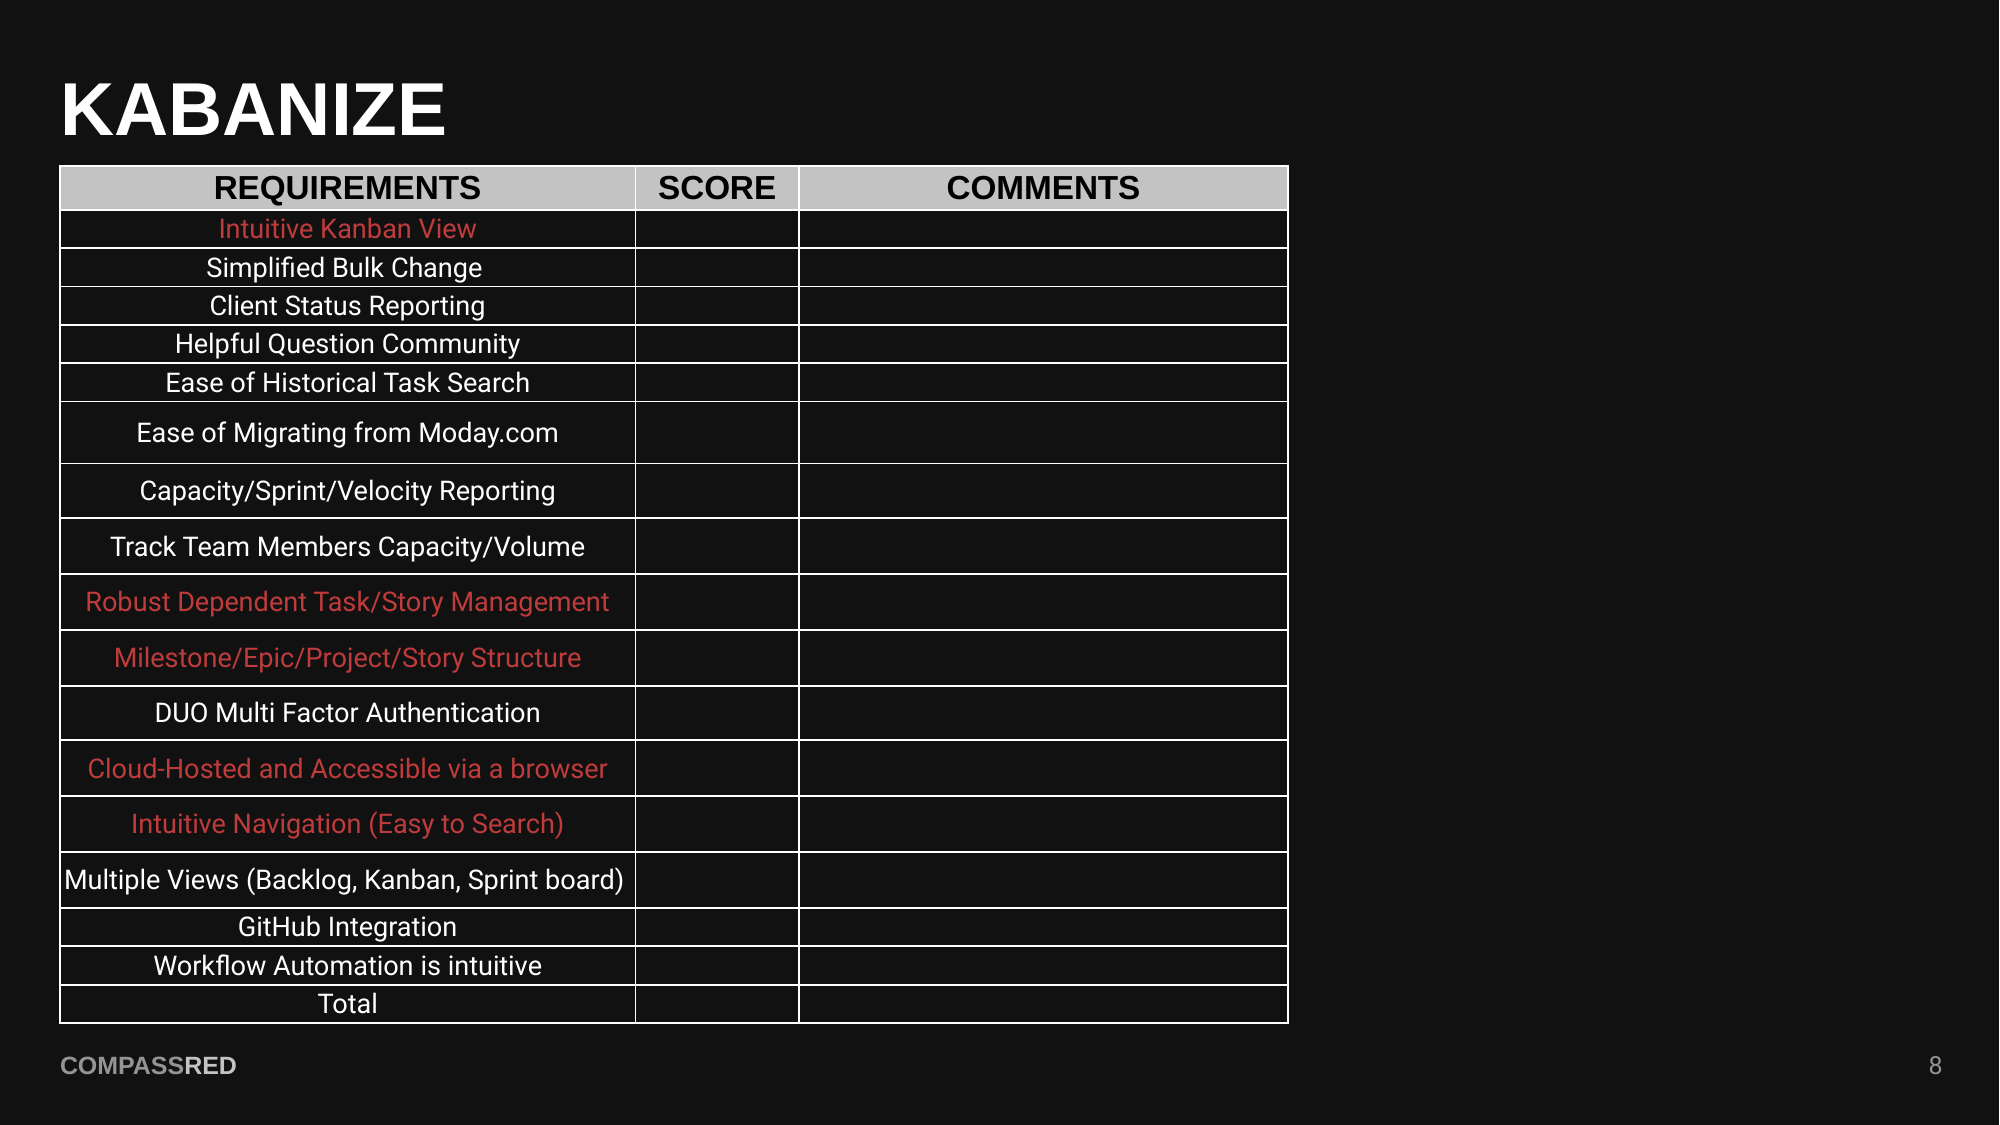

# KABANIZE
| REQUIREMENTS | SCORE | COMMENTS |
| --- | --- | --- |
| Intuitive Kanban View |  |  |
| Simplified Bulk Change |  |  |
| Client Status Reporting |  |  |
| Helpful Question Community |  |  |
| Ease of Historical Task Search |  |  |
| Ease of Migrating from Moday.com |  |  |
| Capacity/Sprint/Velocity Reporting |  |  |
| Track Team Members Capacity/Volume |  |  |
| Robust Dependent Task/Story Management |  |  |
| Milestone/Epic/Project/Story Structure |  |  |
| DUO Multi Factor Authentication |  |  |
| Cloud-Hosted and Accessible via a browser |  |  |
| Intuitive Navigation (Easy to Search) |  |  |
| Multiple Views (Backlog, Kanban, Sprint board) |  |  |
| GitHub Integration |  |  |
| Workflow Automation is intuitive |  |  |
| Total |  |  |
8